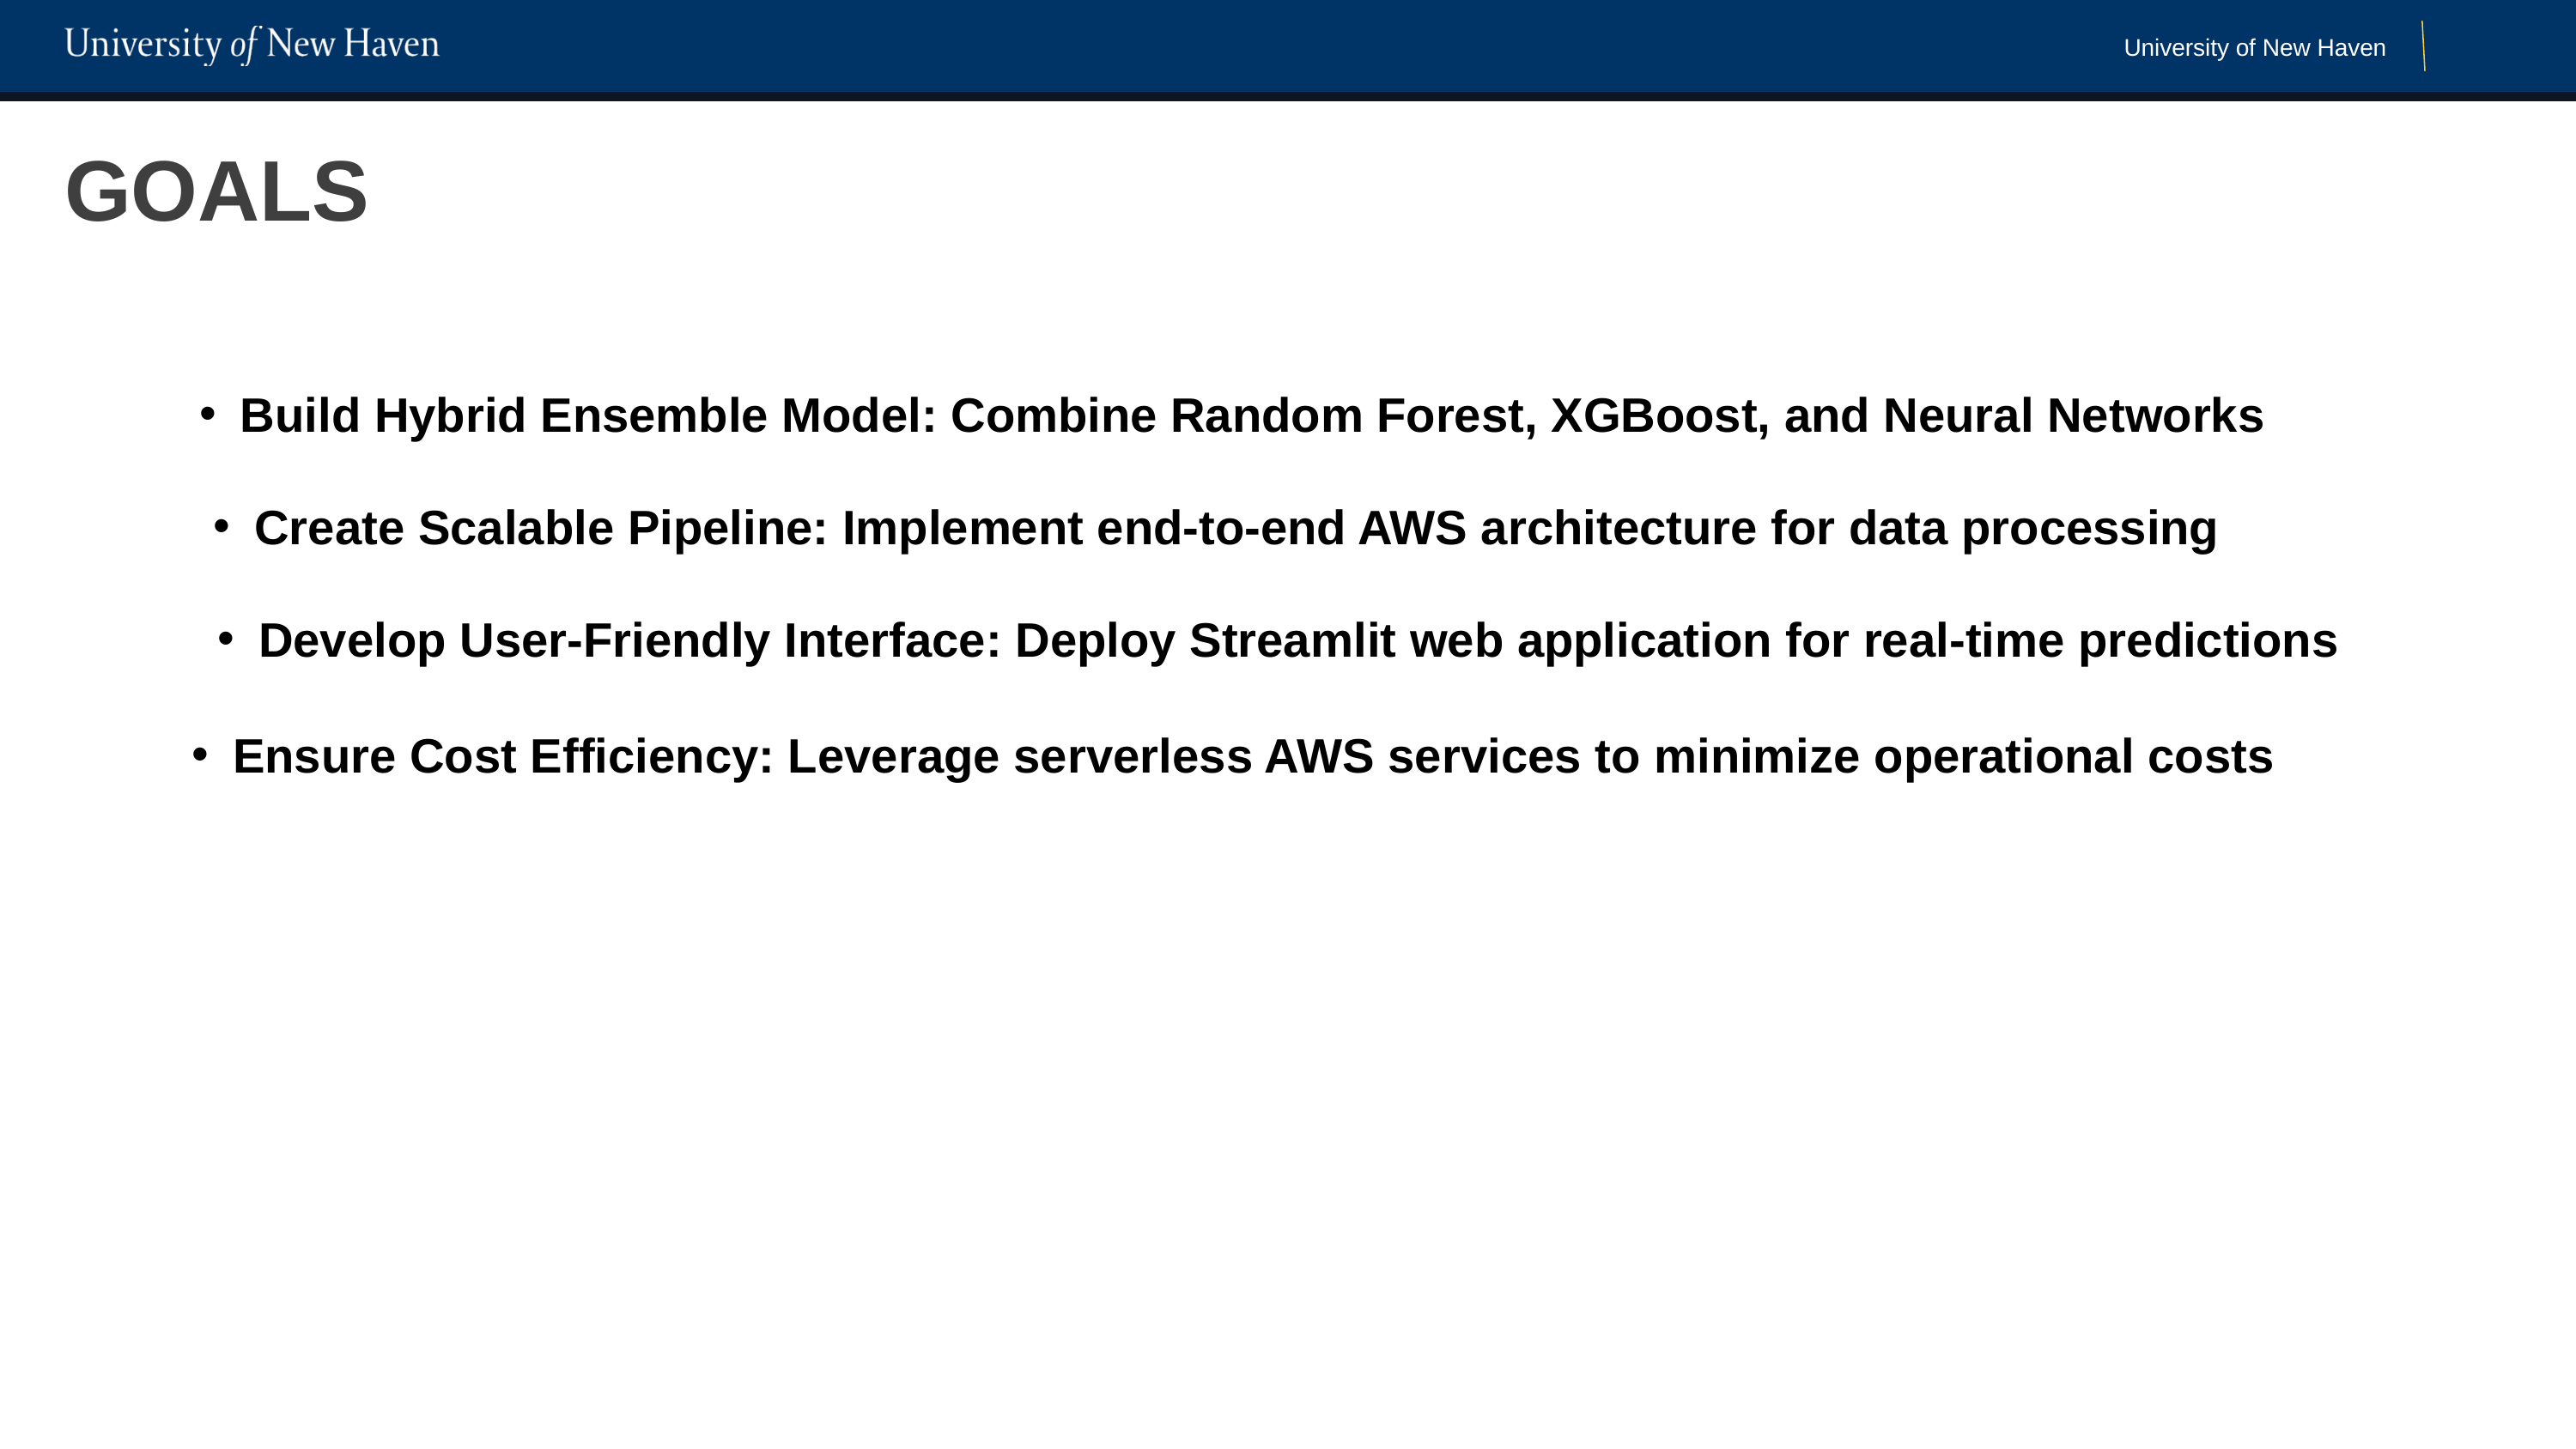

University of New Haven

GOALS

Build Hybrid Ensemble Model: Combine Random Forest, XGBoost, and Neural Networks
Create Scalable Pipeline: Implement end-to-end AWS architecture for data processing

Develop User-Friendly Interface: Deploy Streamlit web application for real-time predictions

Ensure Cost Efficiency: Leverage serverless AWS services to minimize operational costs